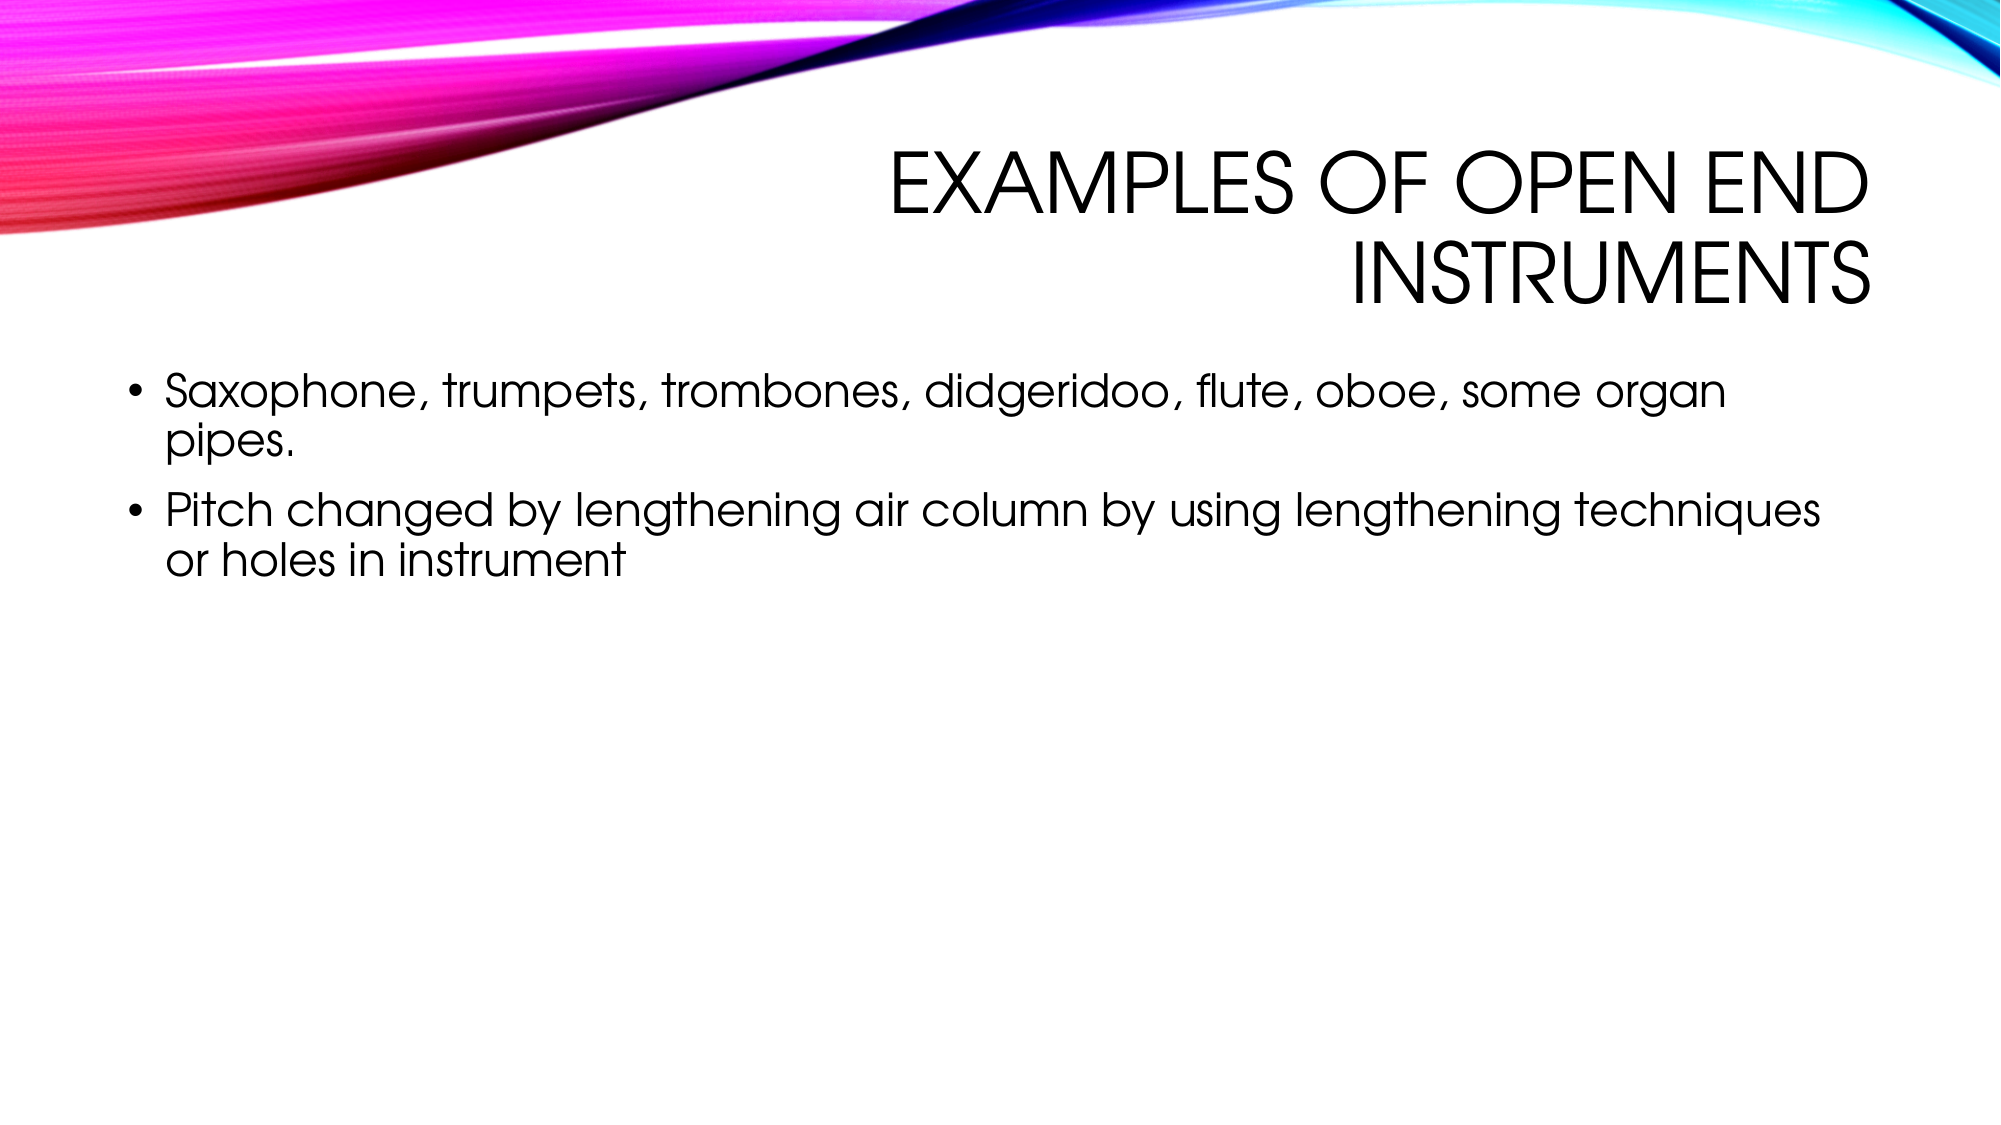

# Examples of open end instruments
Saxophone, trumpets, trombones, didgeridoo, flute, oboe, some organ pipes.
Pitch changed by lengthening air column by using lengthening techniques or holes in instrument